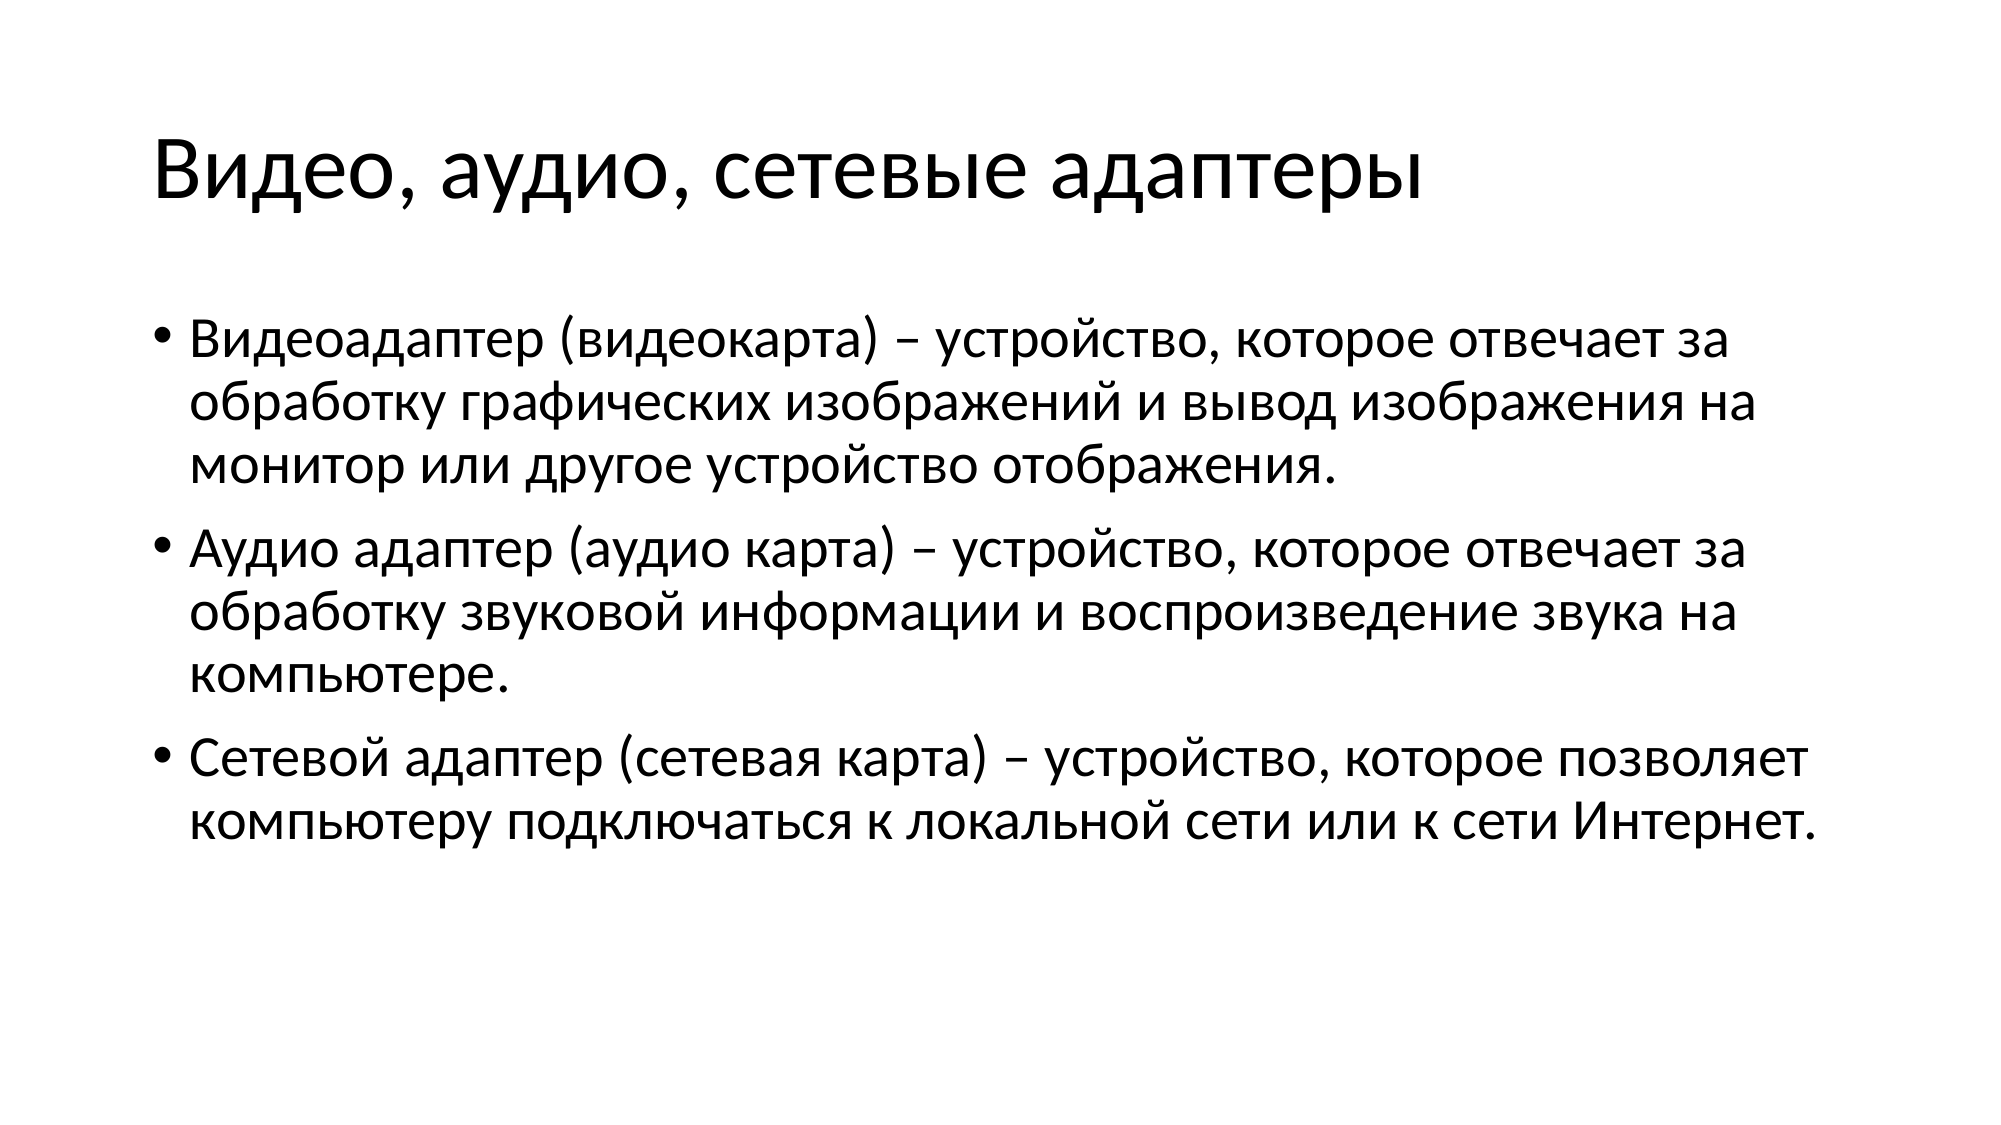

# Видео, аудио, сетевые адаптеры
Видеоадаптер (видеокарта) – устройство, которое отвечает за обработку графических изображений и вывод изображения на монитор или другое устройство отображения.
Аудио адаптер (аудио карта) – устройство, которое отвечает за обработку звуковой информации и воспроизведение звука на компьютере.
Сетевой адаптер (сетевая карта) – устройство, которое позволяет компьютеру подключаться к локальной сети или к сети Интернет.